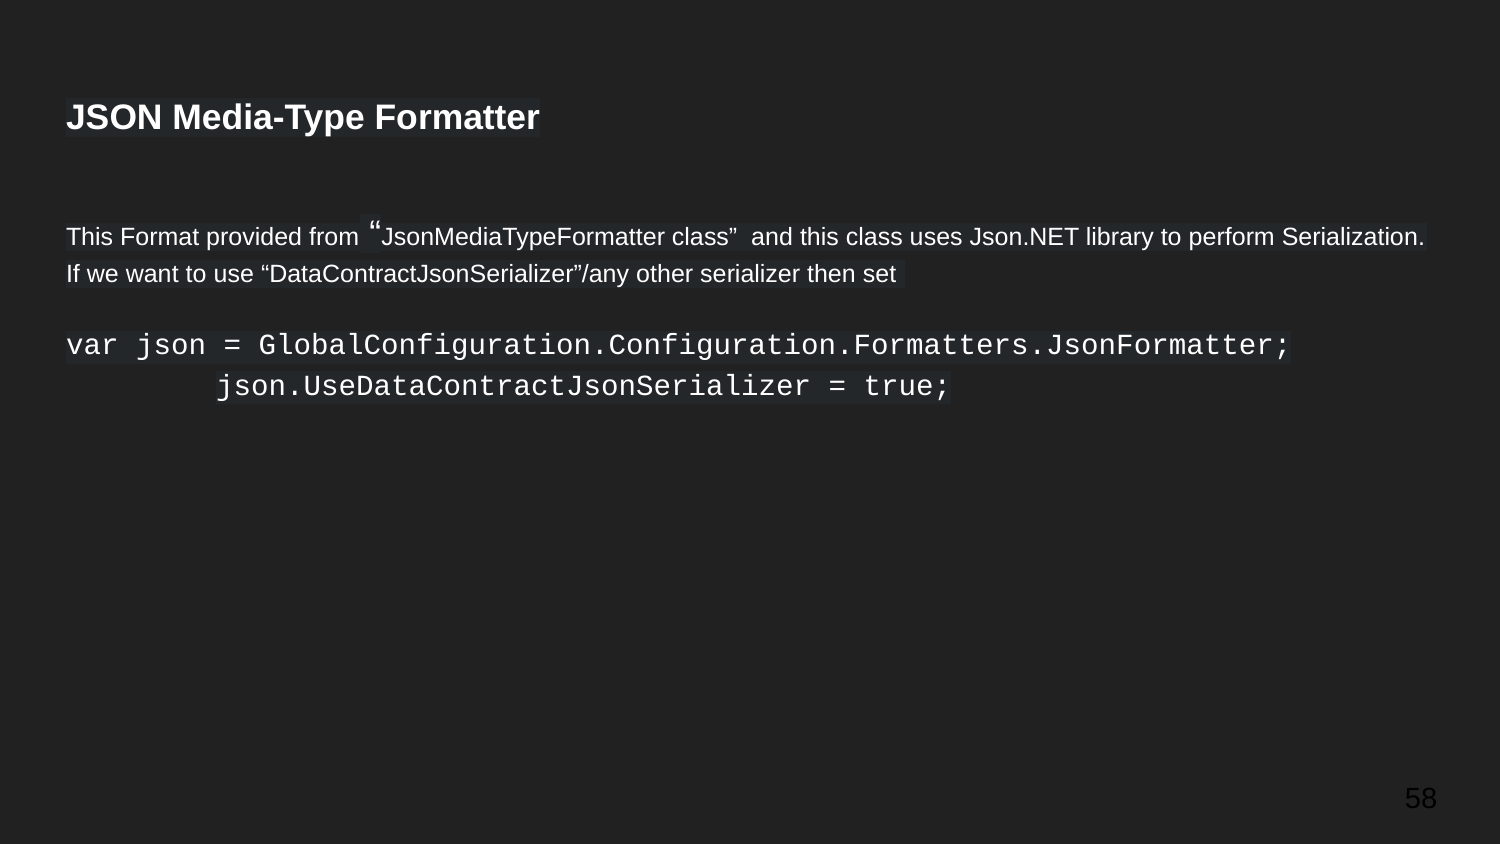

# JSON Media-Type Formatter

This Format provided from “JsonMediaTypeFormatter class”  and this class uses Json.NET library to perform Serialization.
If we want to use “DataContractJsonSerializer”/any other serializer then set
var json = GlobalConfiguration.Configuration.Formatters.JsonFormatter;
	json.UseDataContractJsonSerializer = true;

58